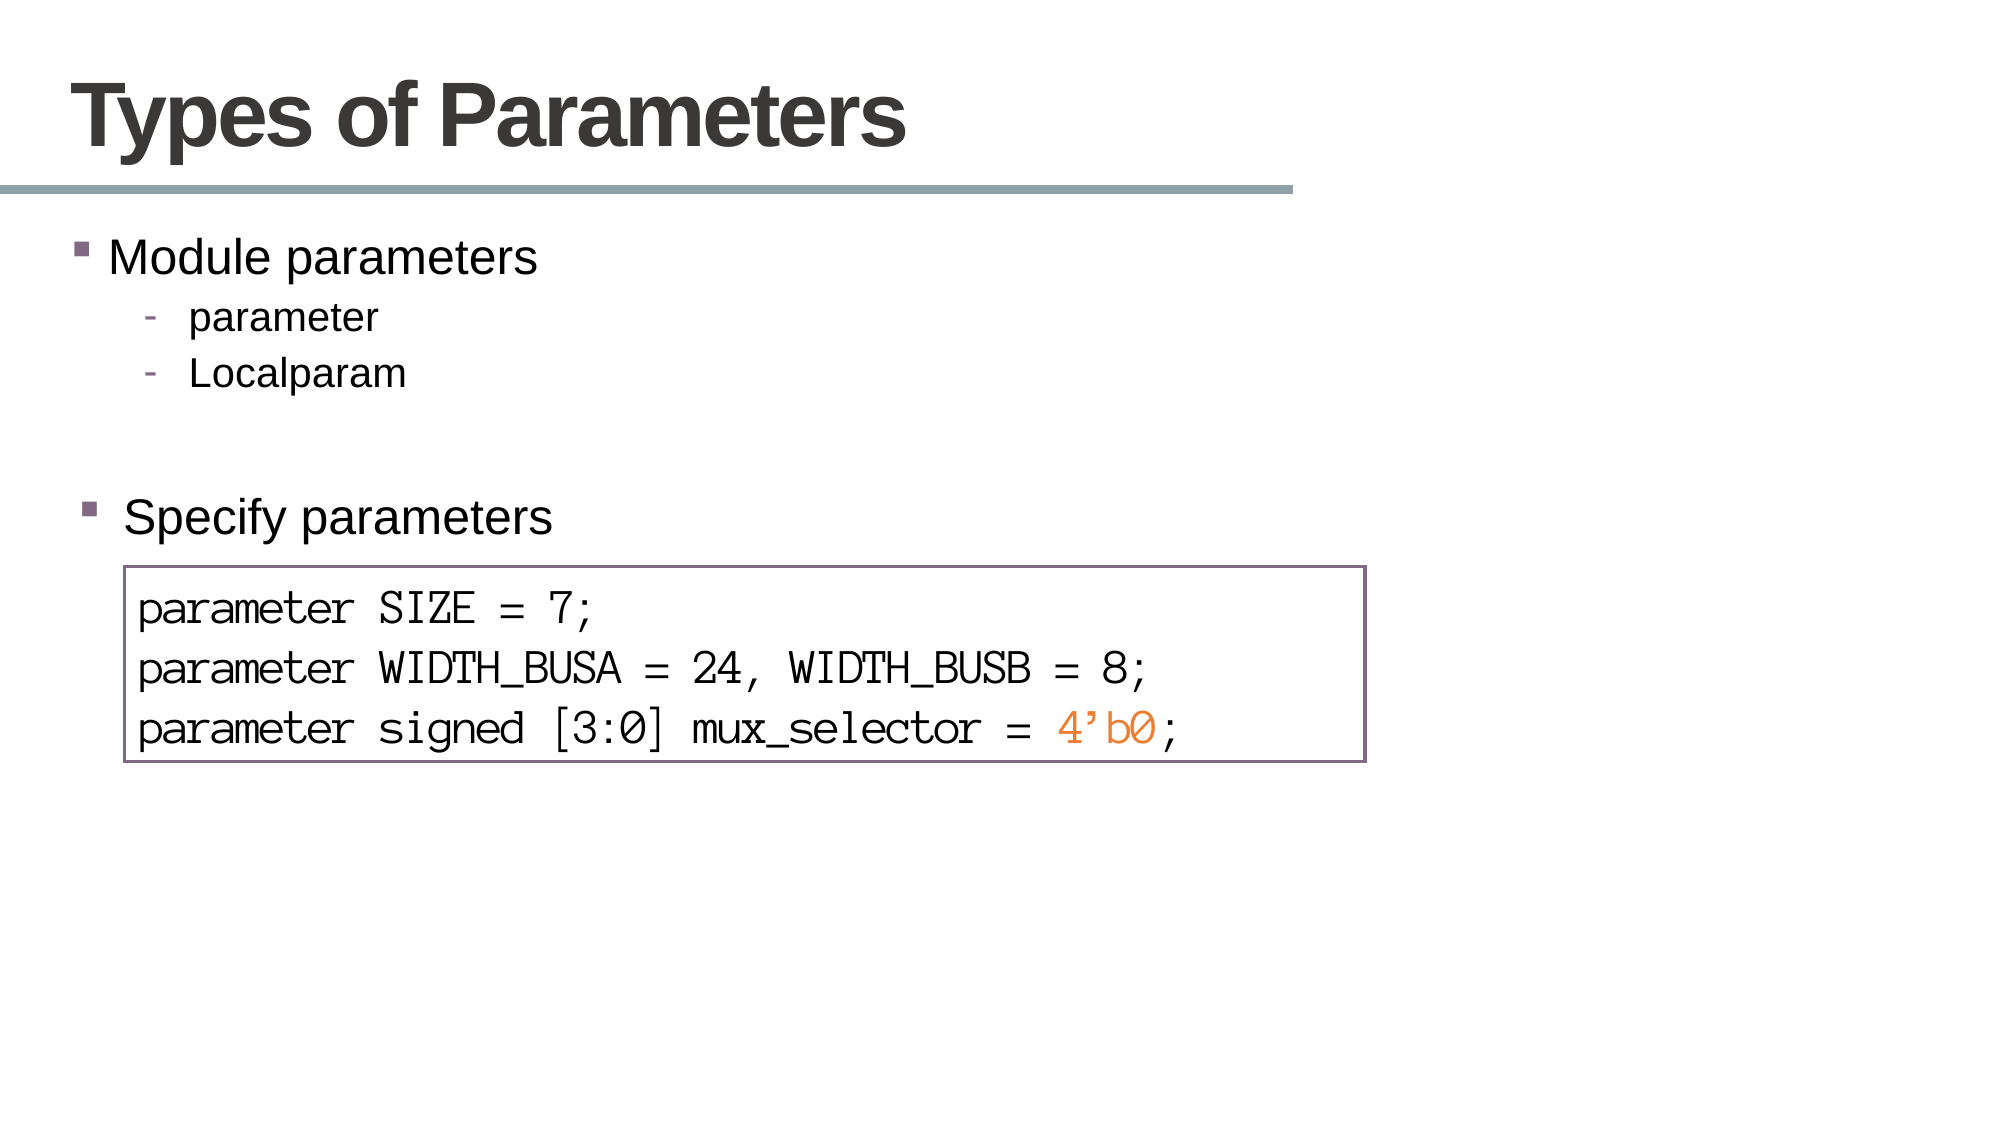

# Types of Parameters
Module parameters
parameter
Localparam

Specify parameters
parameter SIZE = 7;
parameter WIDTH_BUSA = 24, WIDTH_BUSB = 8;
parameter signed [3:0] mux_selector = 4’b0;